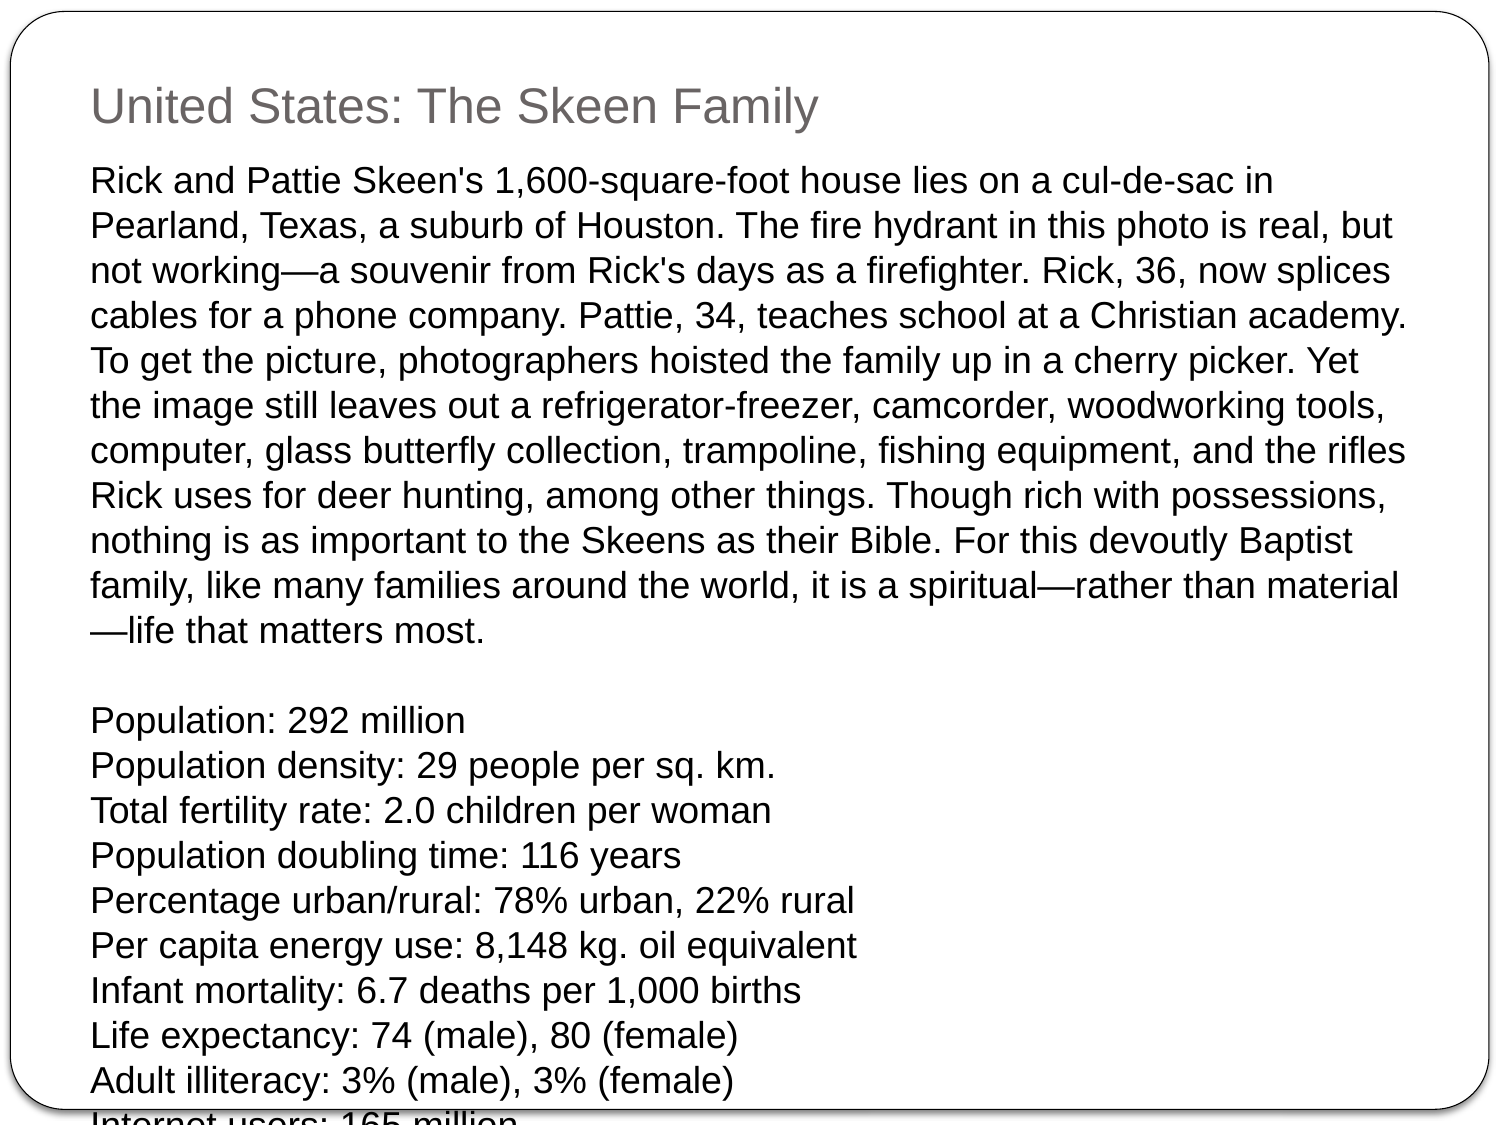

# United States: The Skeen Family
Rick and Pattie Skeen's 1,600-square-foot house lies on a cul-de-sac in Pearland, Texas, a suburb of Houston. The fire hydrant in this photo is real, but not working—a souvenir from Rick's days as a firefighter. Rick, 36, now splices cables for a phone company. Pattie, 34, teaches school at a Christian academy. To get the picture, photographers hoisted the family up in a cherry picker. Yet the image still leaves out a refrigerator-freezer, camcorder, woodworking tools, computer, glass butterfly collection, trampoline, fishing equipment, and the rifles Rick uses for deer hunting, among other things. Though rich with possessions, nothing is as important to the Skeens as their Bible. For this devoutly Baptist family, like many families around the world, it is a spiritual—rather than material—life that matters most.
Population: 292 million
Population density: 29 people per sq. km.
Total fertility rate: 2.0 children per woman
Population doubling time: 116 years
Percentage urban/rural: 78% urban, 22% rural
Per capita energy use: 8,148 kg. oil equivalent
Infant mortality: 6.7 deaths per 1,000 births
Life expectancy: 74 (male), 80 (female)
Adult illiteracy: 3% (male), 3% (female)
Internet users: 165 million